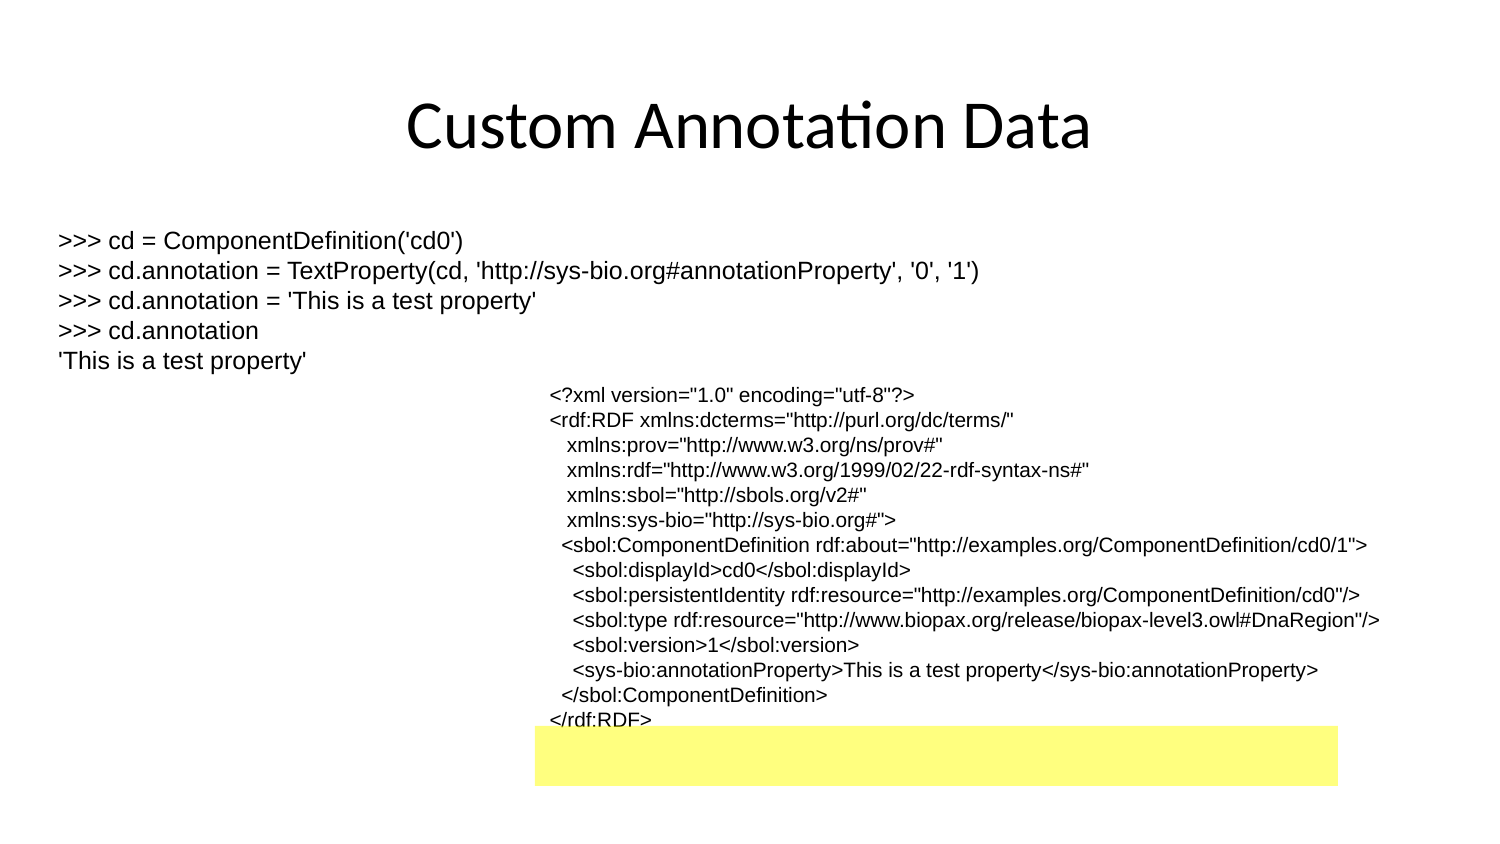

Custom Annotation Data
>>> cd = ComponentDefinition('cd0')
>>> cd.annotation = TextProperty(cd, 'http://sys-bio.org#annotationProperty', '0', '1')
>>> cd.annotation = 'This is a test property'
>>> cd.annotation
'This is a test property'
<?xml version="1.0" encoding="utf-8"?>
<rdf:RDF xmlns:dcterms="http://purl.org/dc/terms/"
   xmlns:prov="http://www.w3.org/ns/prov#"
   xmlns:rdf="http://www.w3.org/1999/02/22-rdf-syntax-ns#"
   xmlns:sbol="http://sbols.org/v2#"
   xmlns:sys-bio="http://sys-bio.org#">
  <sbol:ComponentDefinition rdf:about="http://examples.org/ComponentDefinition/cd0/1">
    <sbol:displayId>cd0</sbol:displayId>
    <sbol:persistentIdentity rdf:resource="http://examples.org/ComponentDefinition/cd0"/>
    <sbol:type rdf:resource="http://www.biopax.org/release/biopax-level3.owl#DnaRegion"/>
    <sbol:version>1</sbol:version>
    <sys-bio:annotationProperty>This is a test property</sys-bio:annotationProperty>
  </sbol:ComponentDefinition>
</rdf:RDF>